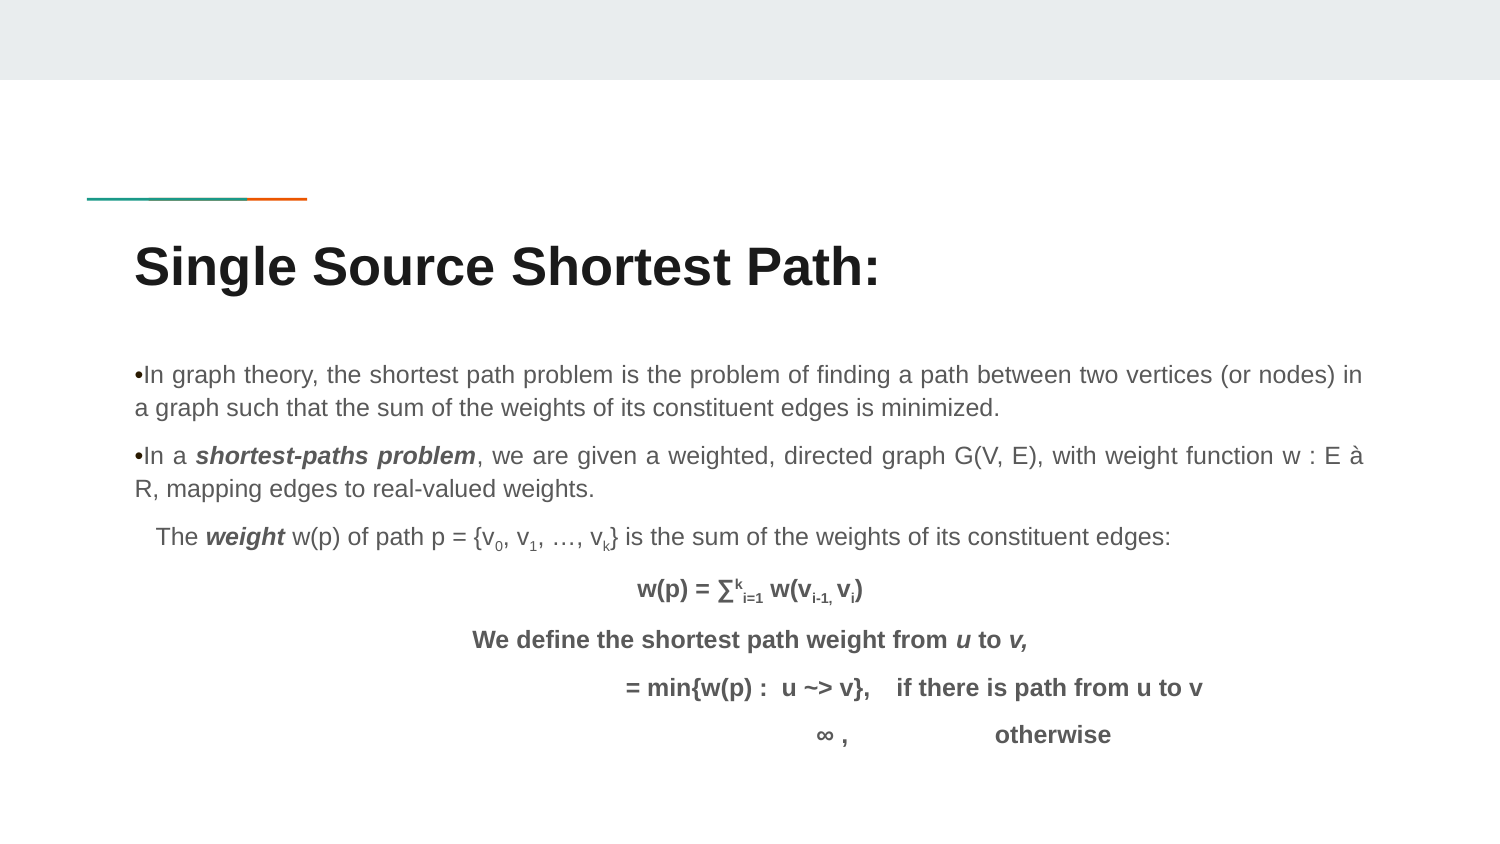

# Single Source Shortest Path:
•In graph theory, the shortest path problem is the problem of finding a path between two vertices (or nodes) in a graph such that the sum of the weights of its constituent edges is minimized.
•In a shortest-paths problem, we are given a weighted, directed graph G(V, E), with weight function w : E à R, mapping edges to real-valued weights.
   The weight w(p) of path p = {v0, v1, …, vk} is the sum of the weights of its constituent edges:
w(p) = ∑ki=1 w(vi-1, vi)
We define the shortest path weight from u to v,
                                               = min{w(p) :  u ~> v},	if there is path from u to v
                                                        	 ∞ ,                     otherwise